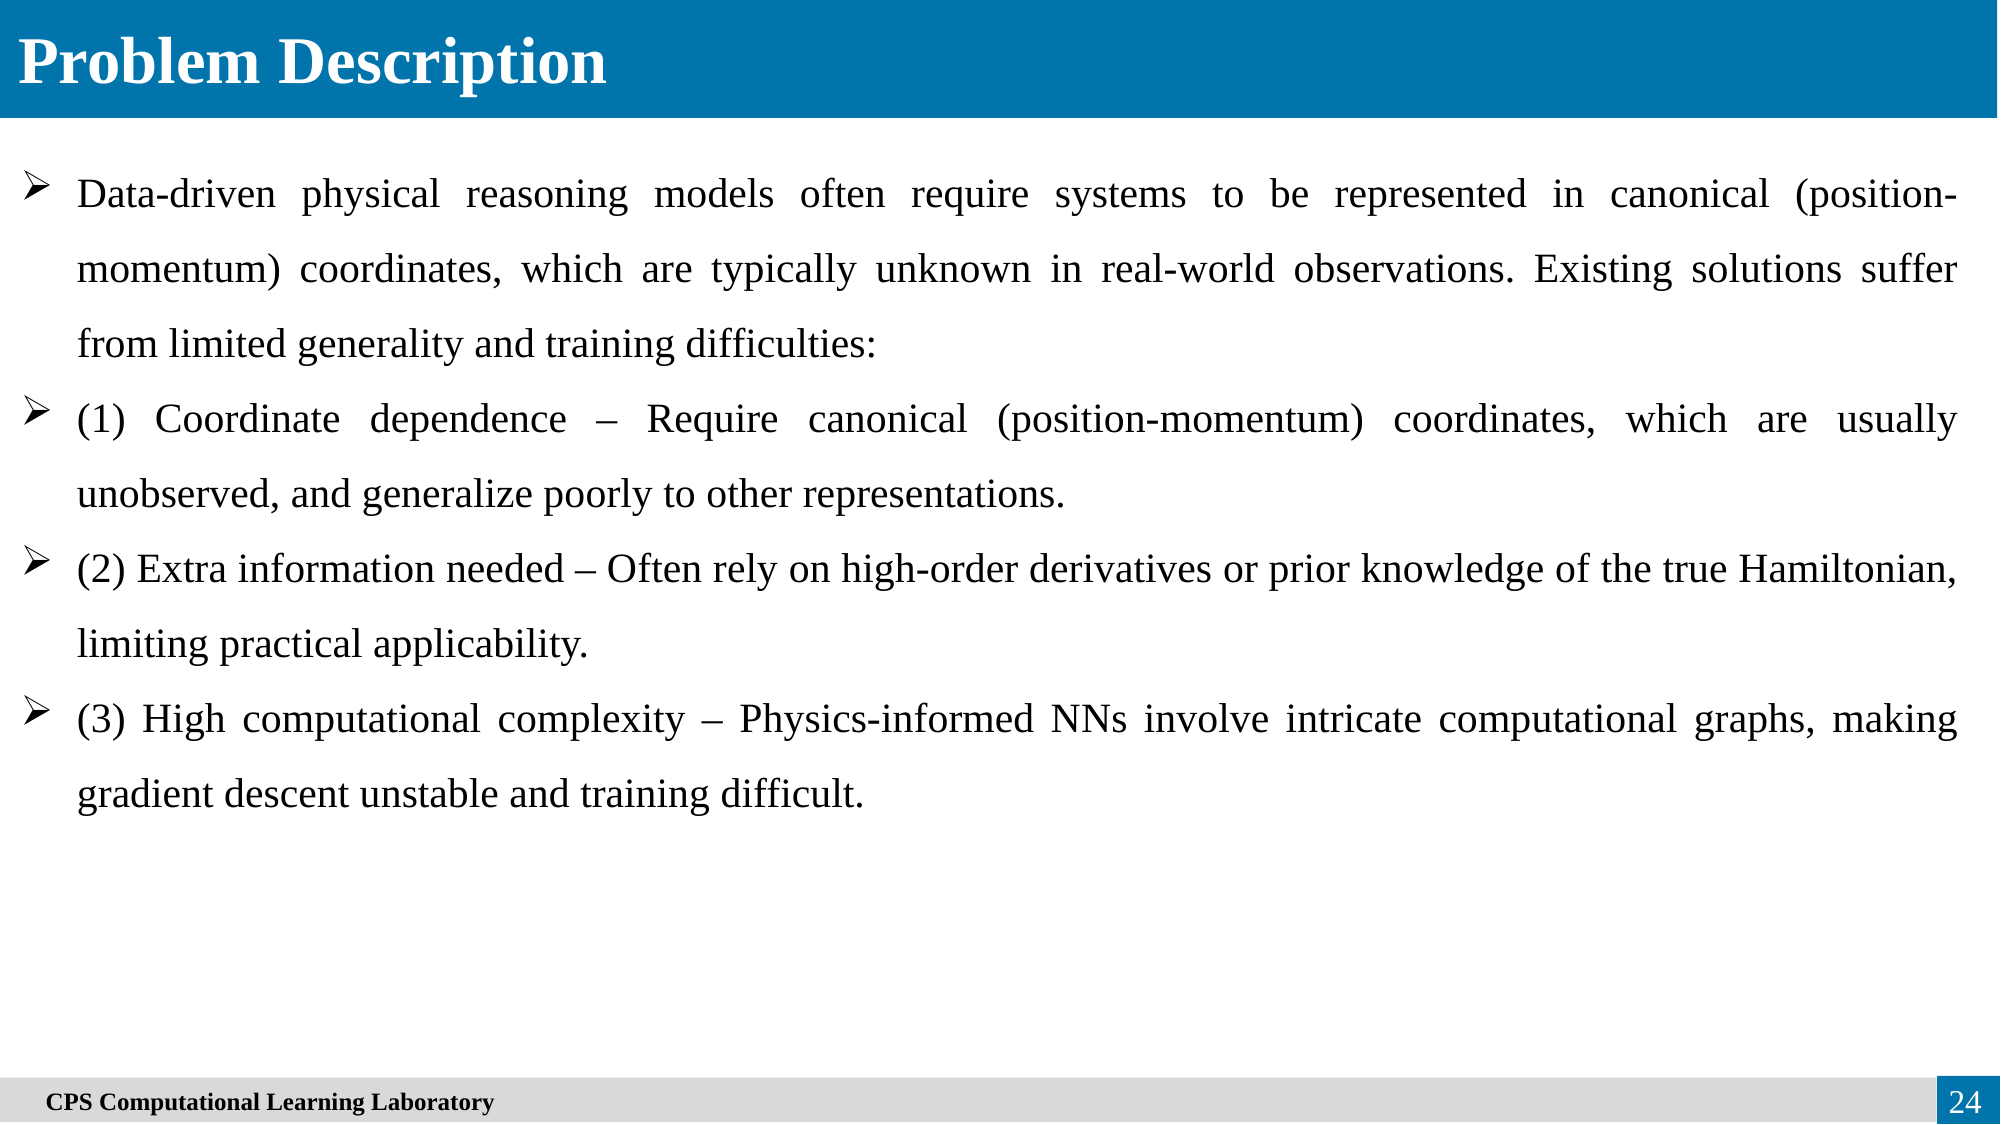

Problem Description
Data-driven physical reasoning models often require systems to be represented in canonical (position-momentum) coordinates, which are typically unknown in real-world observations. Existing solutions suffer from limited generality and training difficulties:
(1) Coordinate dependence – Require canonical (position-momentum) coordinates, which are usually unobserved, and generalize poorly to other representations.
(2) Extra information needed – Often rely on high-order derivatives or prior knowledge of the true Hamiltonian, limiting practical applicability.
(3) High computational complexity – Physics-informed NNs involve intricate computational graphs, making gradient descent unstable and training difficult.

24
　CPS Computational Learning Laboratory